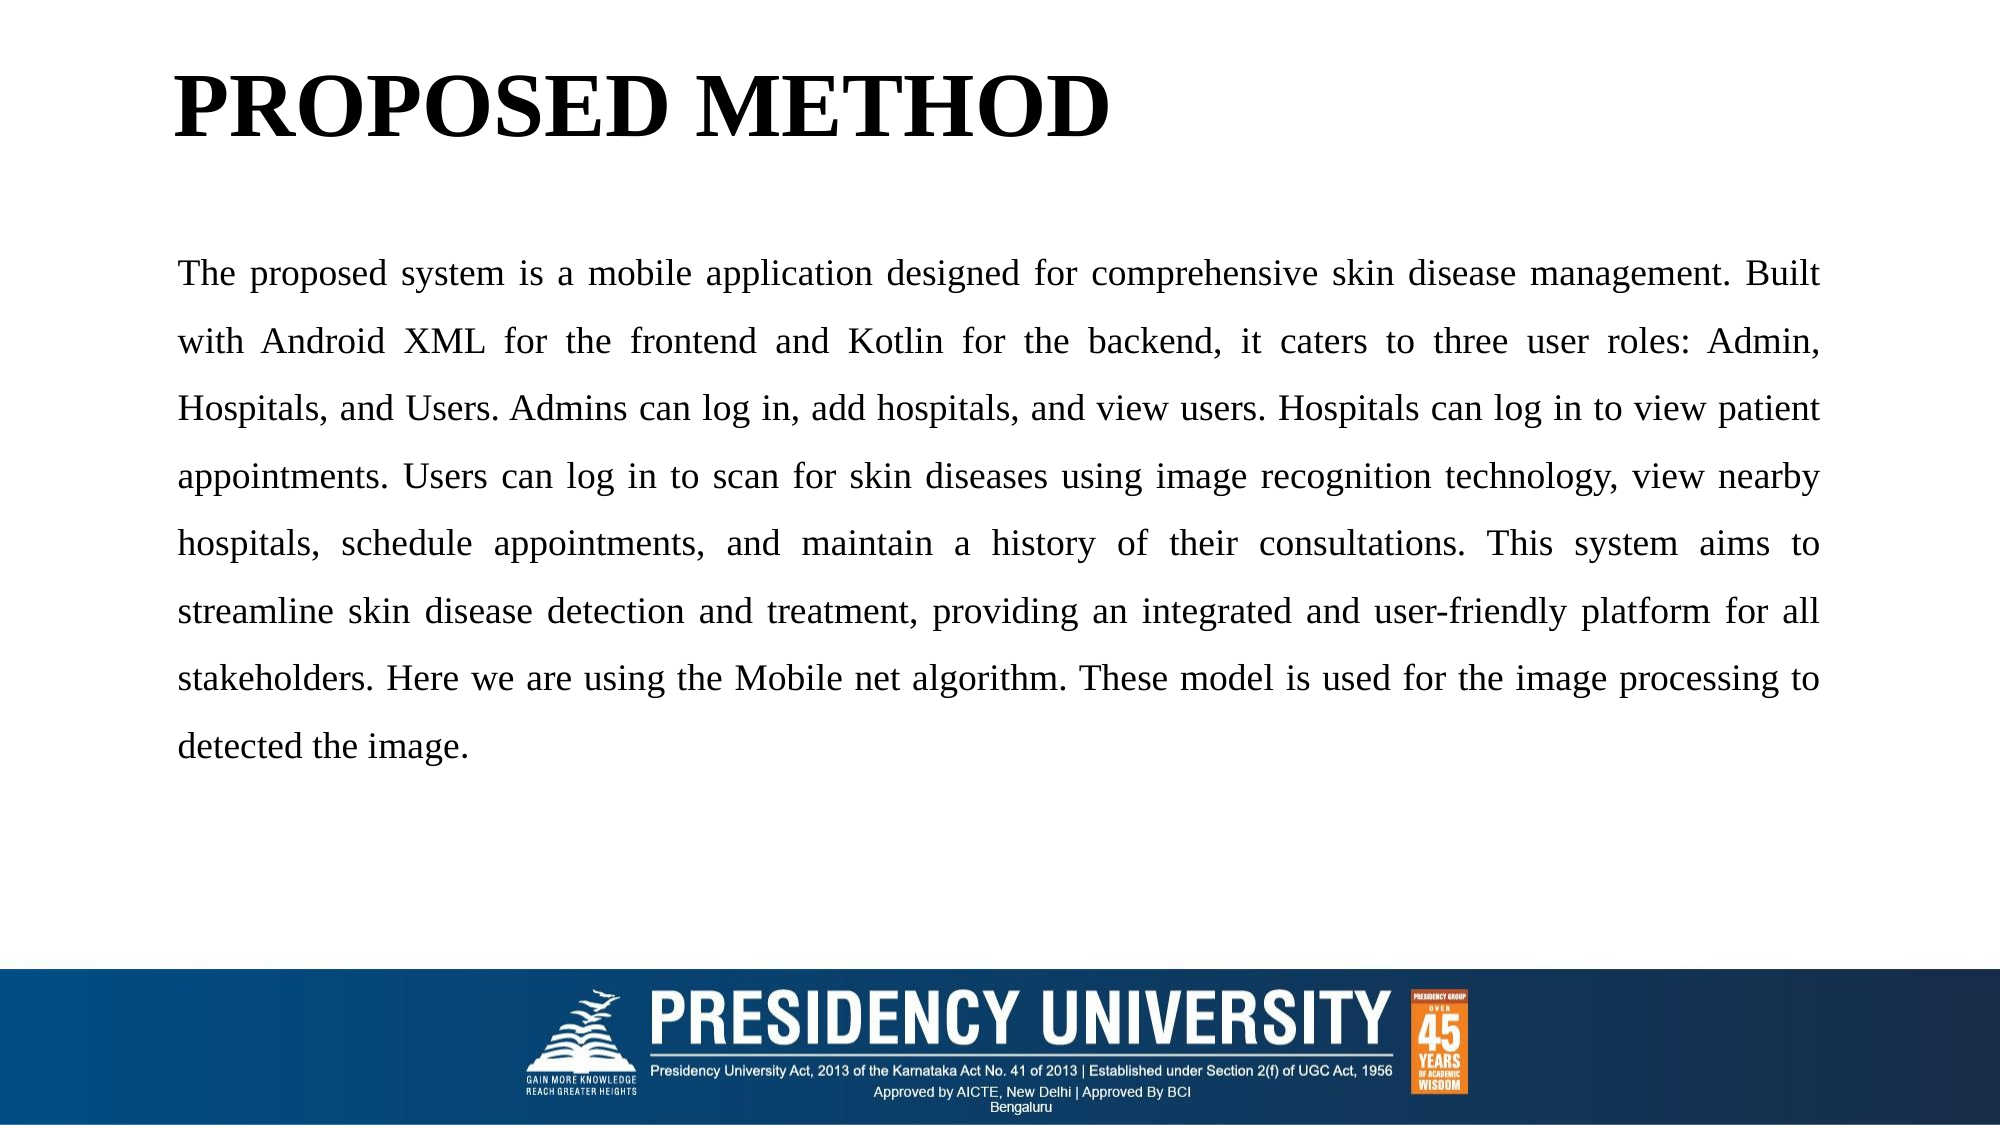

# PROPOSED METHOD

The proposed system is a mobile application designed for comprehensive skin disease management. Built with Android XML for the frontend and Kotlin for the backend, it caters to three user roles: Admin, Hospitals, and Users. Admins can log in, add hospitals, and view users. Hospitals can log in to view patient appointments. Users can log in to scan for skin diseases using image recognition technology, view nearby hospitals, schedule appointments, and maintain a history of their consultations. This system aims to streamline skin disease detection and treatment, providing an integrated and user-friendly platform for all stakeholders. Here we are using the Mobile net algorithm. These model is used for the image processing to detected the image.